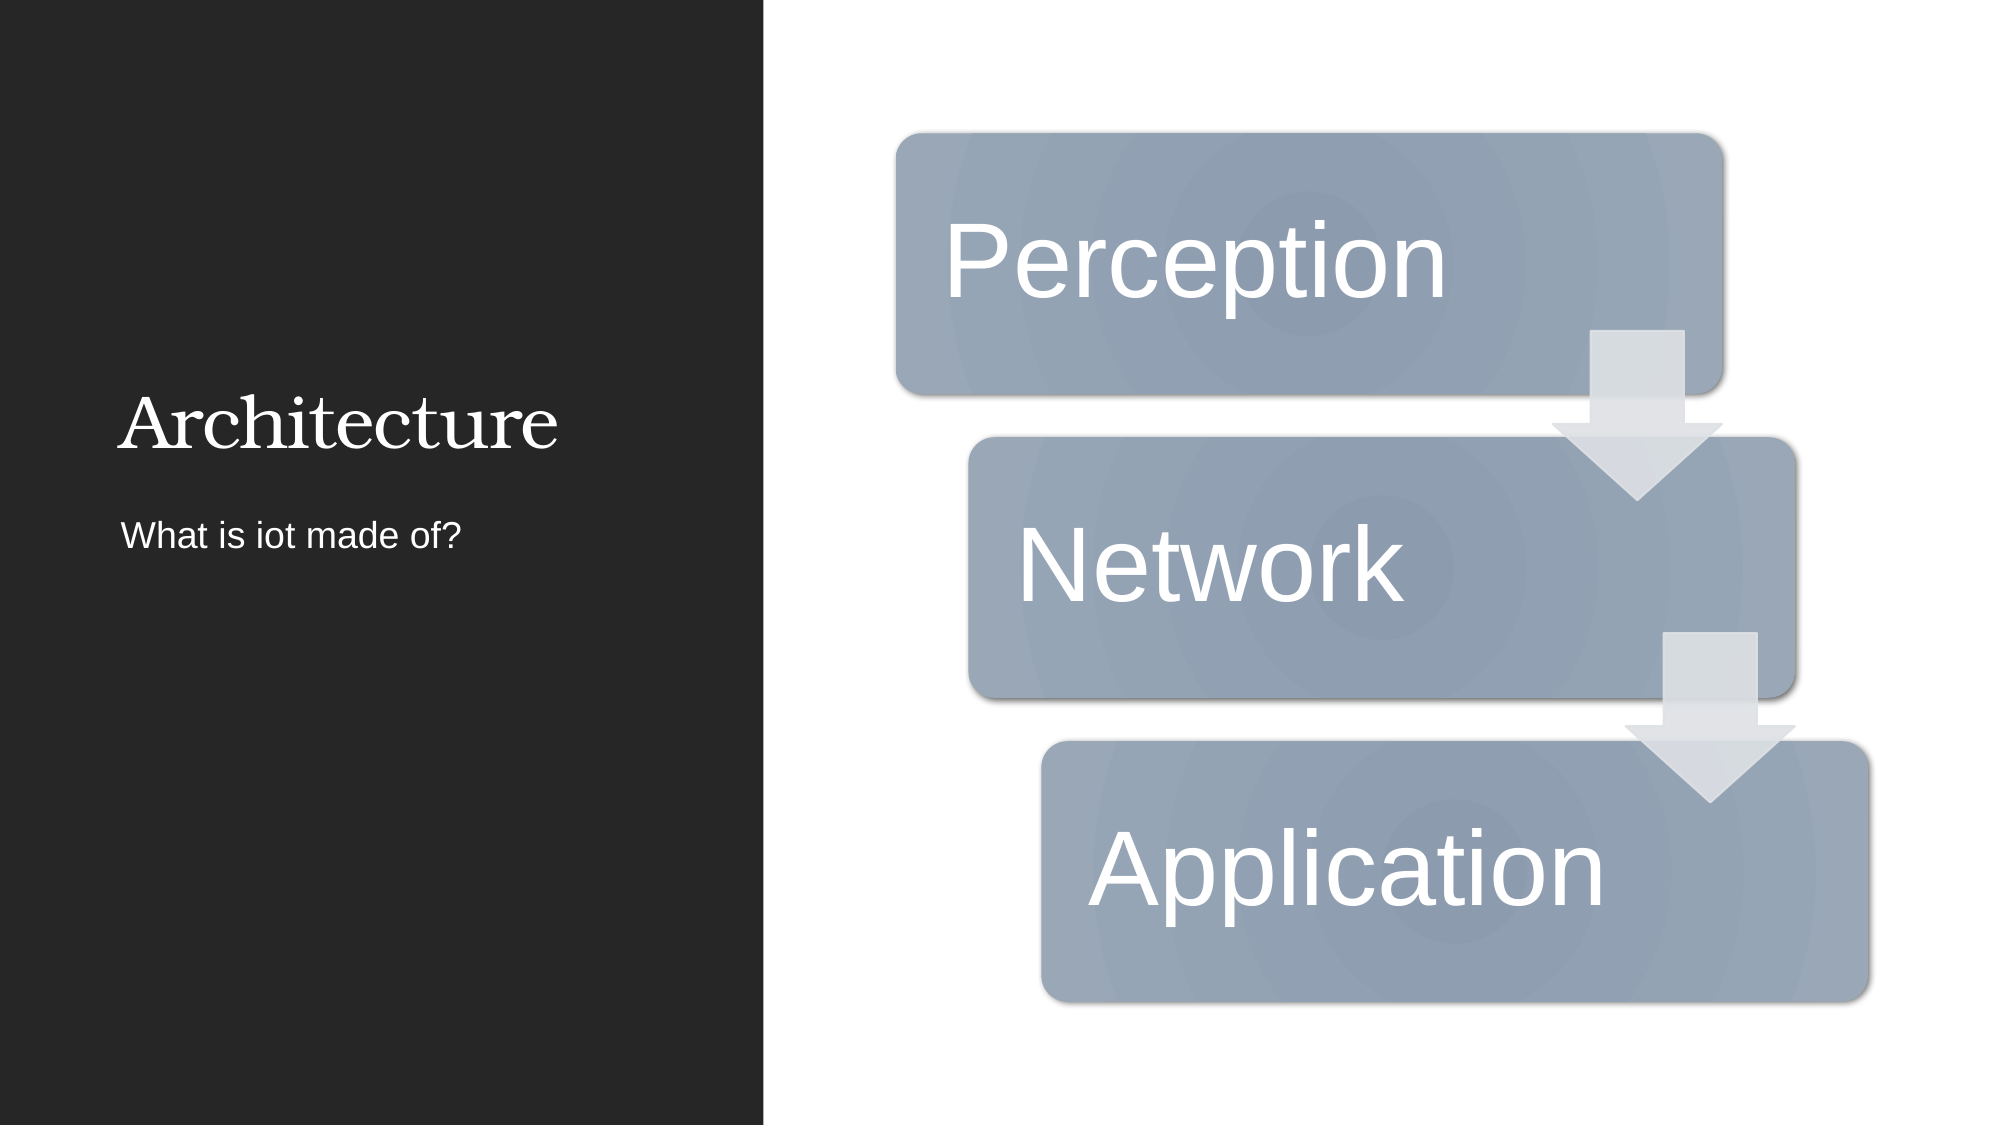

# Architecture
Perception
Network
Application

What is iot made of?